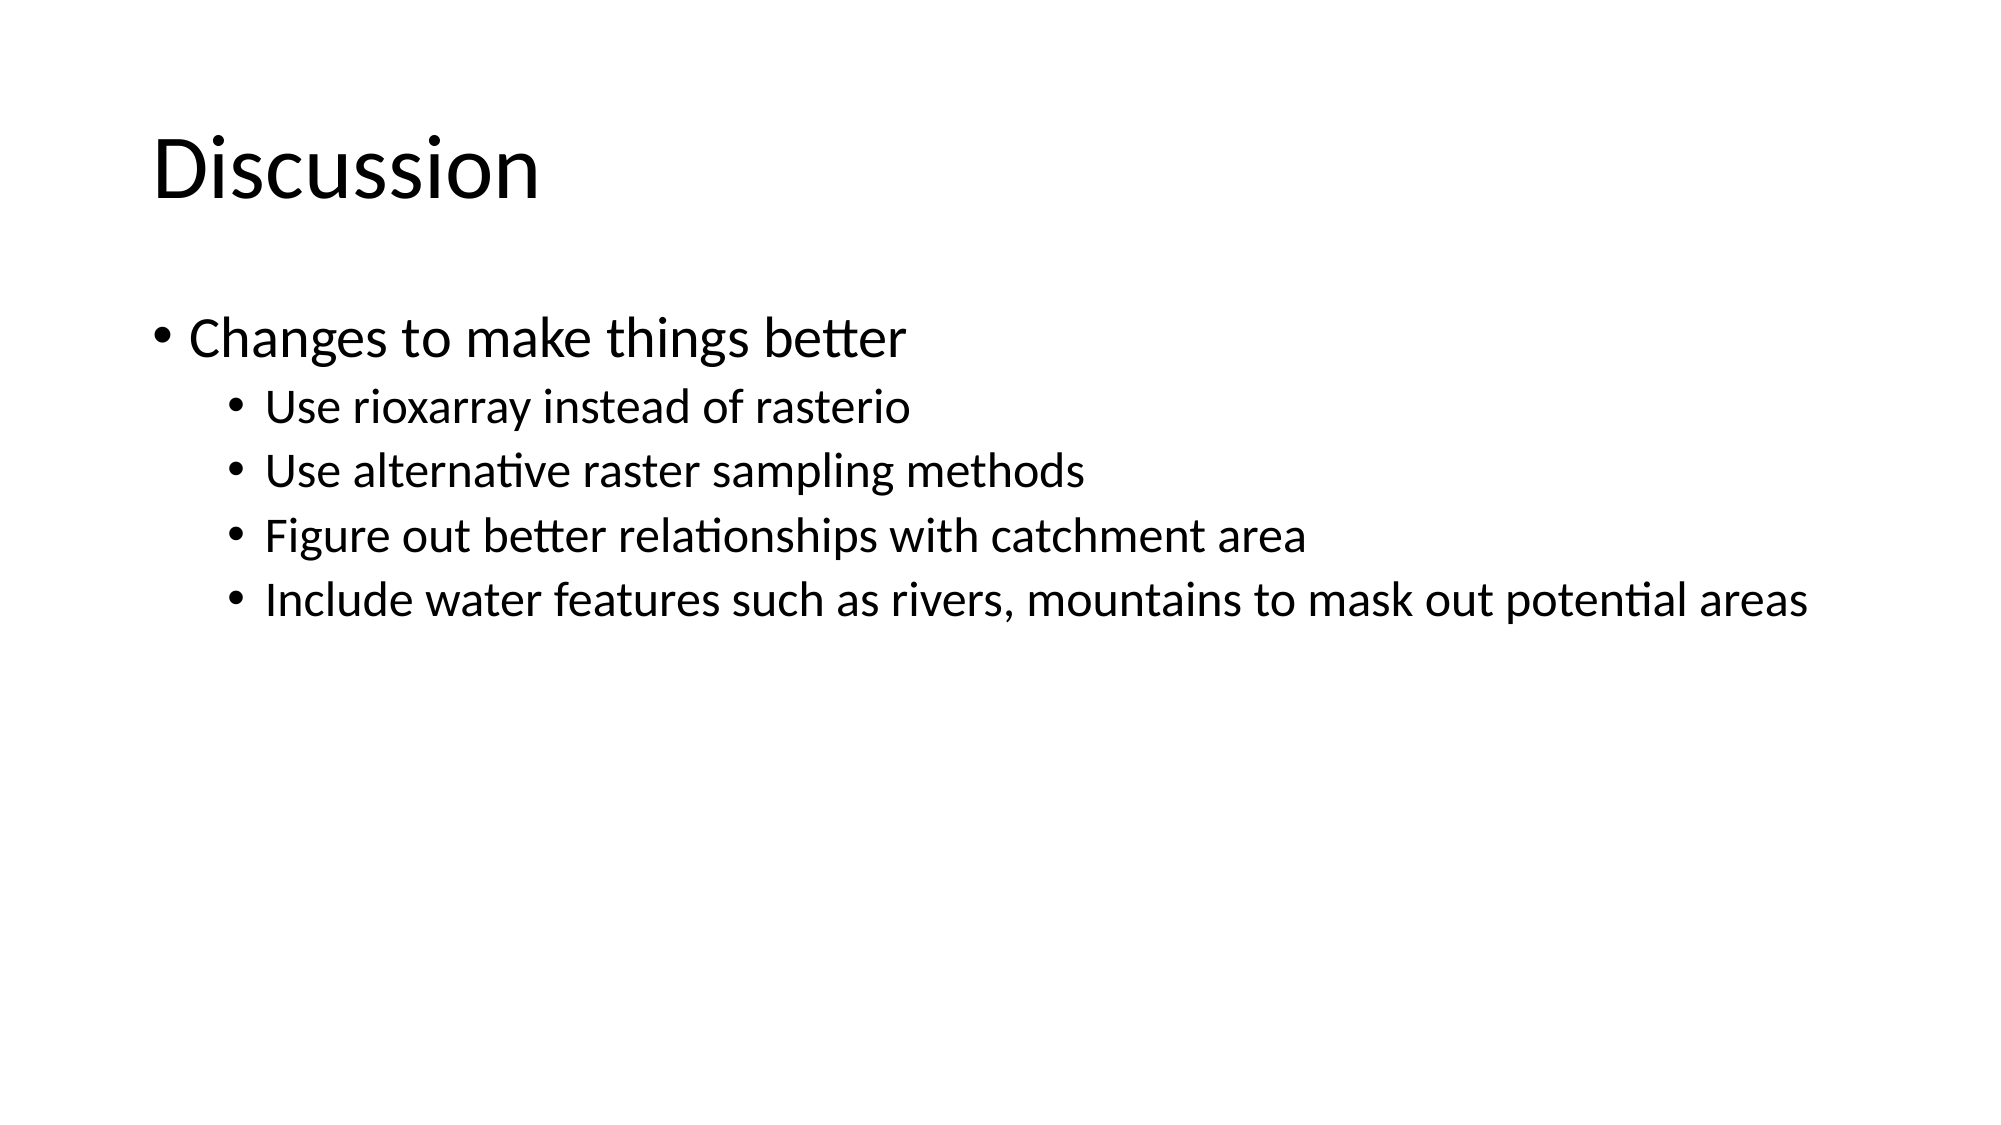

# Discussion
Changes to make things better
Use rioxarray instead of rasterio
Use alternative raster sampling methods
Figure out better relationships with catchment area
Include water features such as rivers, mountains to mask out potential areas